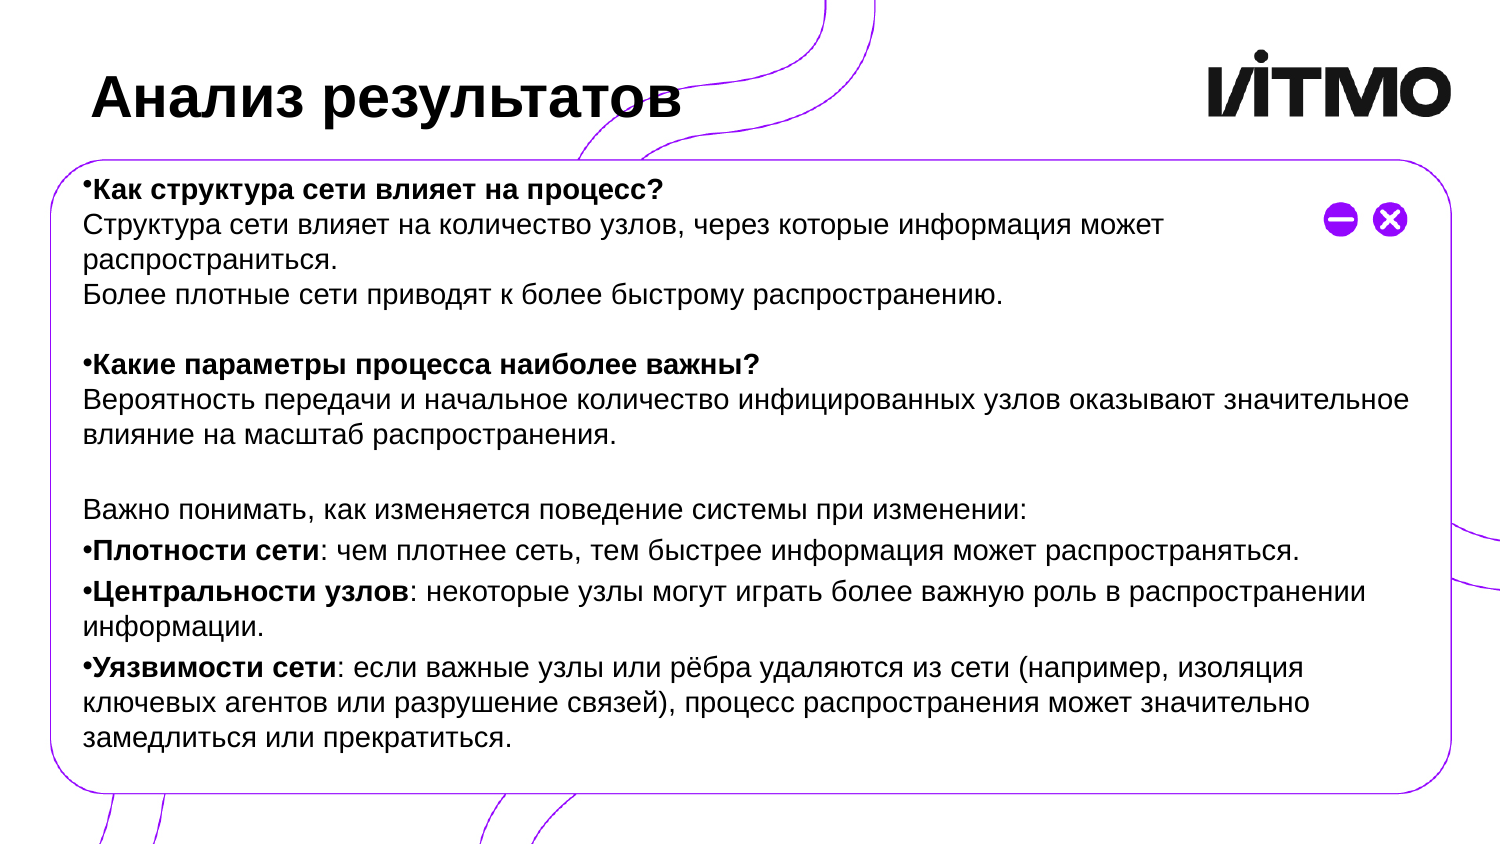

# Анализ результатов
Как структура сети влияет на процесс?
Структура сети влияет на количество узлов, через которые информация может распространиться.
Более плотные сети приводят к более быстрому распространению.

Какие параметры процесса наиболее важны?
Вероятность передачи и начальное количество инфицированных узлов оказывают значительное влияние на масштаб распространения.

Важно понимать, как изменяется поведение системы при изменении:
Плотности сети: чем плотнее сеть, тем быстрее информация может распространяться.
Центральности узлов: некоторые узлы могут играть более важную роль в распространении информации.
Уязвимости сети: если важные узлы или рёбра удаляются из сети (например, изоляция ключевых агентов или разрушение связей), процесс распространения может значительно замедлиться или прекратиться.